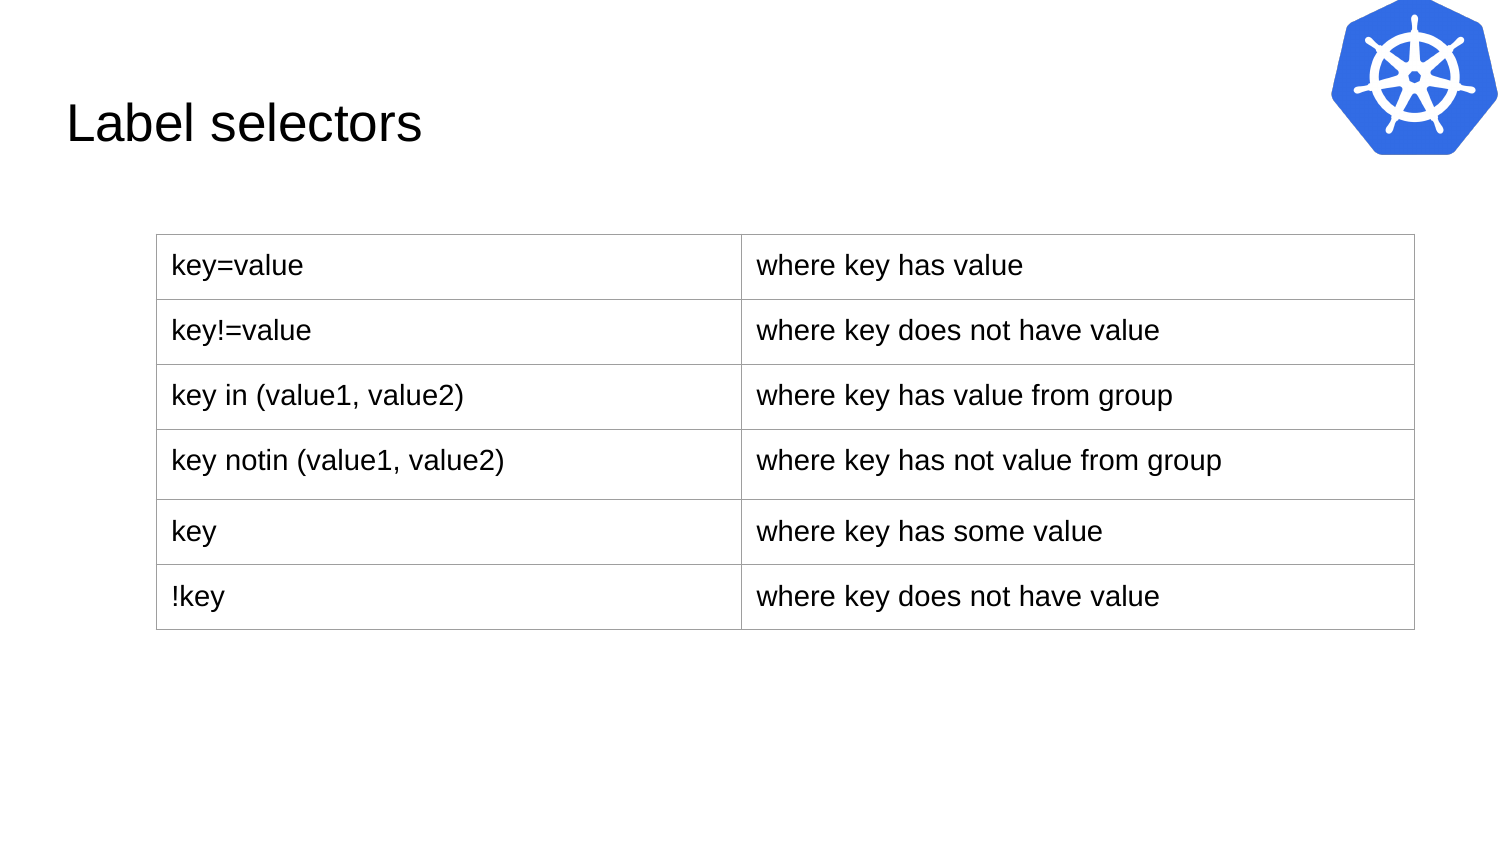

# Label selectors
| key=value | where key has value |
| --- | --- |
| key!=value | where key does not have value |
| key in (value1, value2) | where key has value from group |
| key notin (value1, value2) | where key has not value from group |
| key | where key has some value |
| !key | where key does not have value |